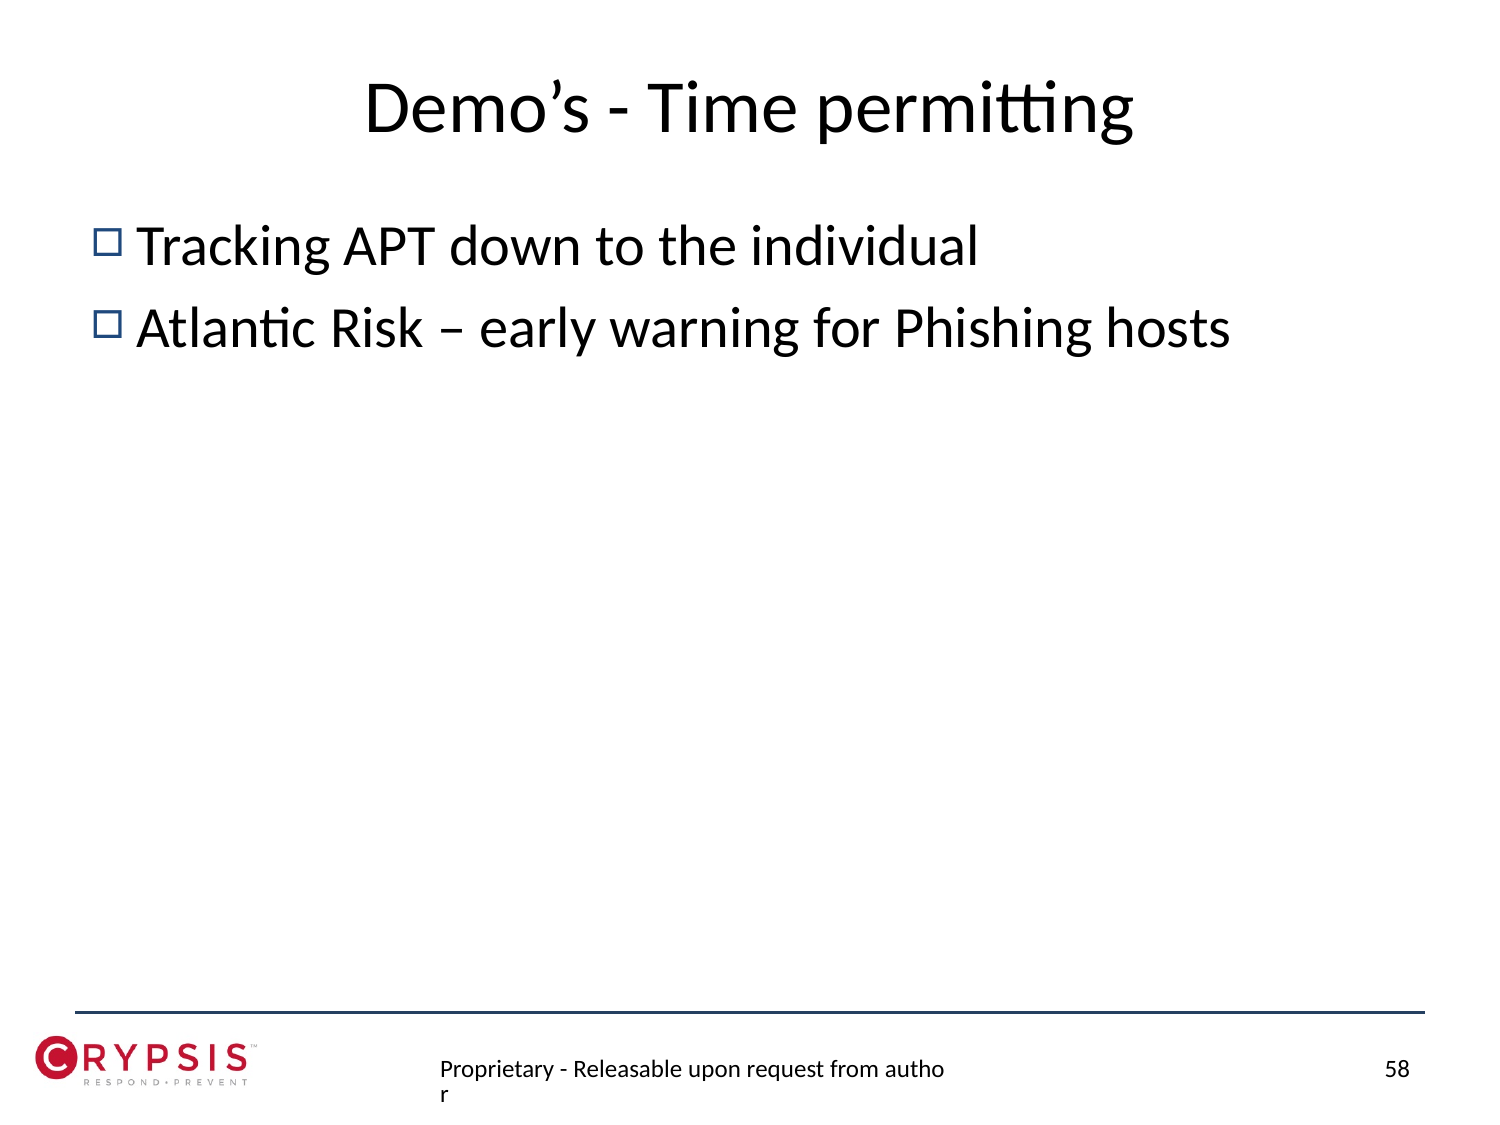

# Demo’s - Time permitting
Tracking APT down to the individual
Atlantic Risk – early warning for Phishing hosts

Proprietary - Releasable upon request from author
58